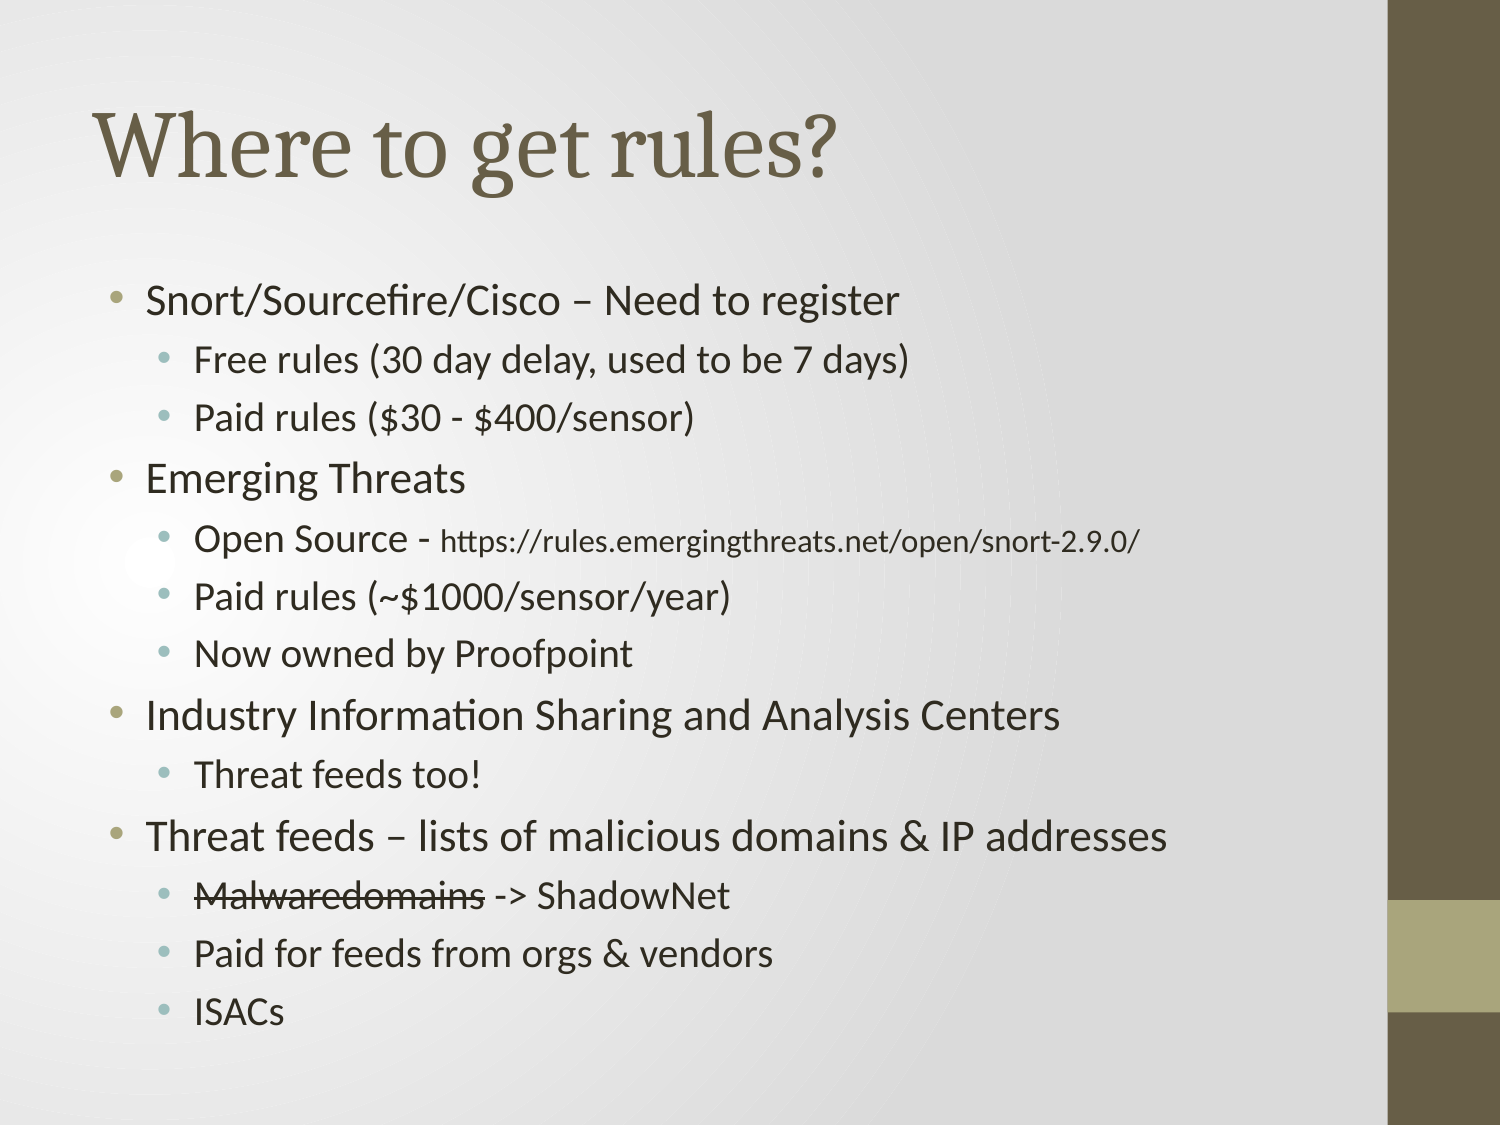

# Where to get rules?
Snort/Sourcefire/Cisco – Need to register
Free rules (30 day delay, used to be 7 days)
Paid rules ($30 - $400/sensor)
Emerging Threats
Open Source - https://rules.emergingthreats.net/open/snort-2.9.0/
Paid rules (~$1000/sensor/year)
Now owned by Proofpoint
Industry Information Sharing and Analysis Centers
Threat feeds too!
Threat feeds – lists of malicious domains & IP addresses
Malwaredomains -> ShadowNet
Paid for feeds from orgs & vendors
ISACs